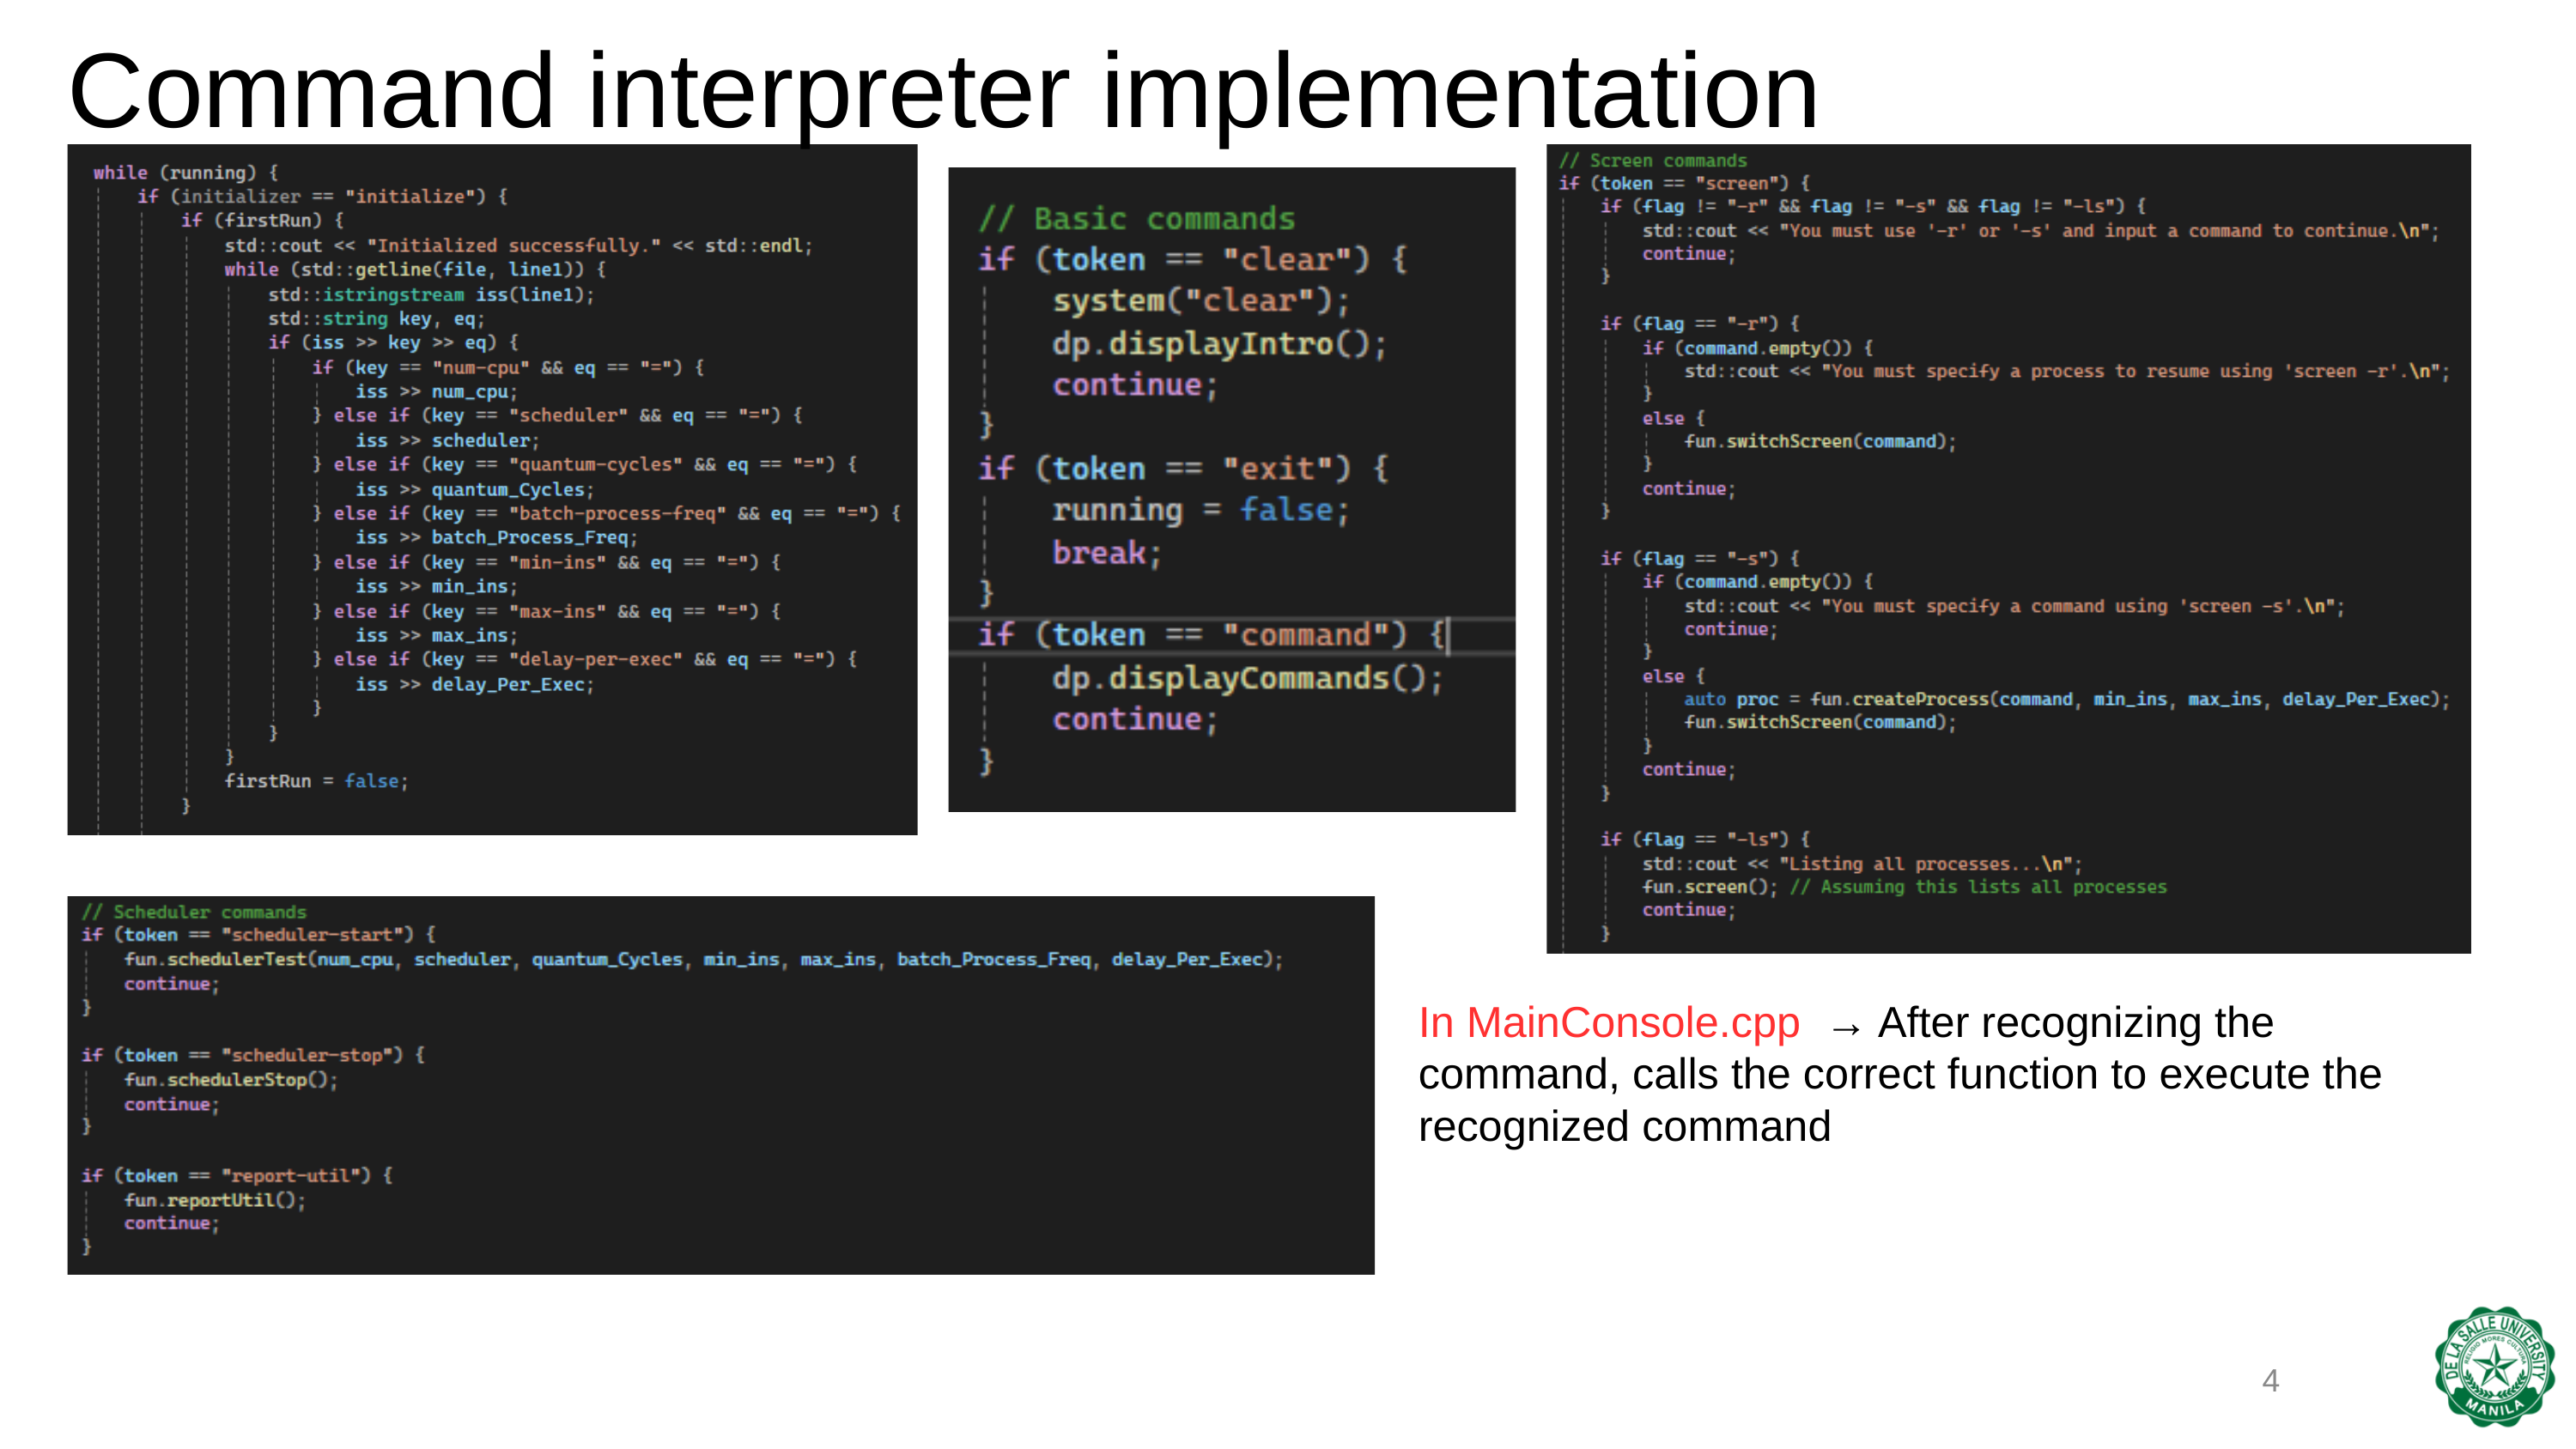

Command interpreter implementation

In MainConsole.cpp  → After recognizing the command, calls the correct function to execute the recognized command

4